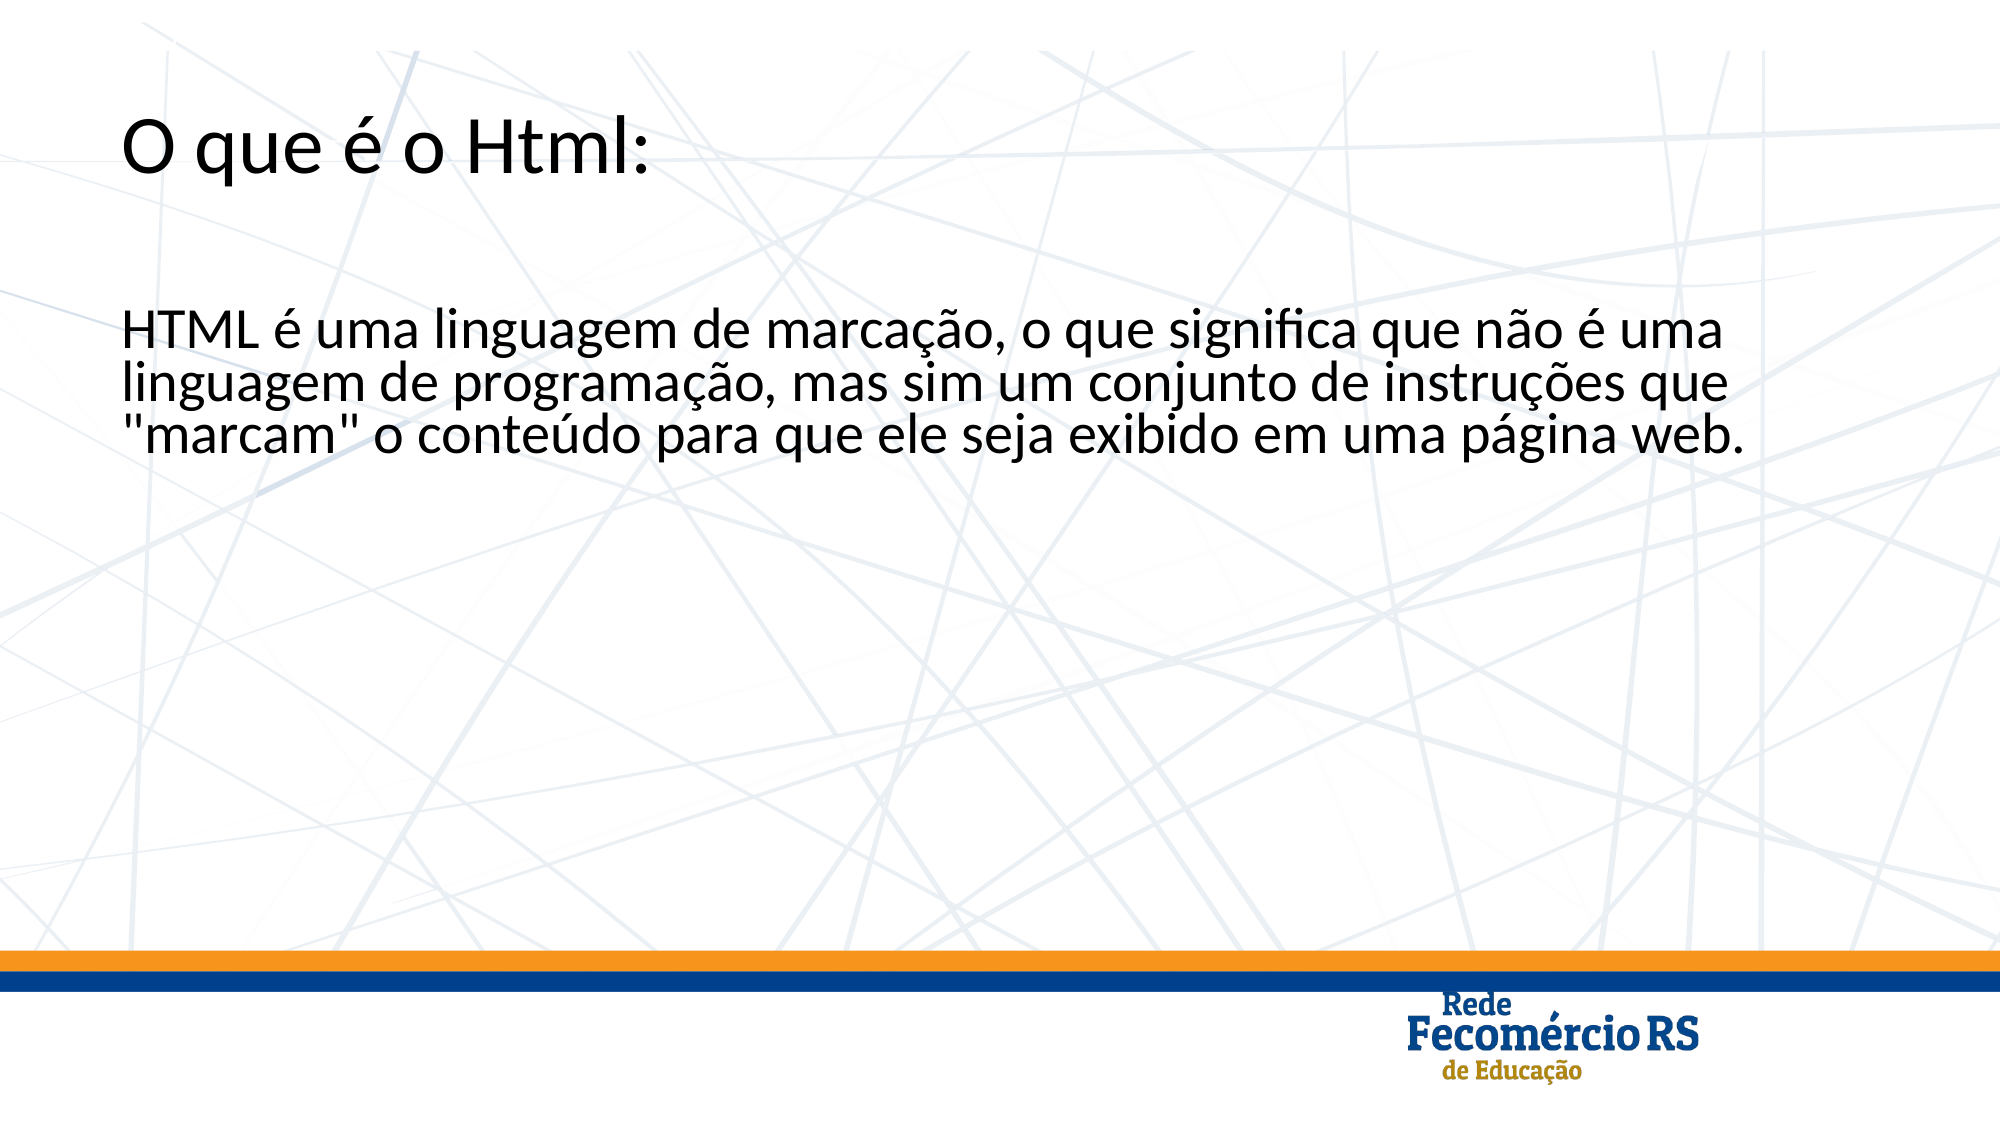

# O que é o Html:
HTML é uma linguagem de marcação, o que significa que não é uma linguagem de programação, mas sim um conjunto de instruções que "marcam" o conteúdo para que ele seja exibido em uma página web.